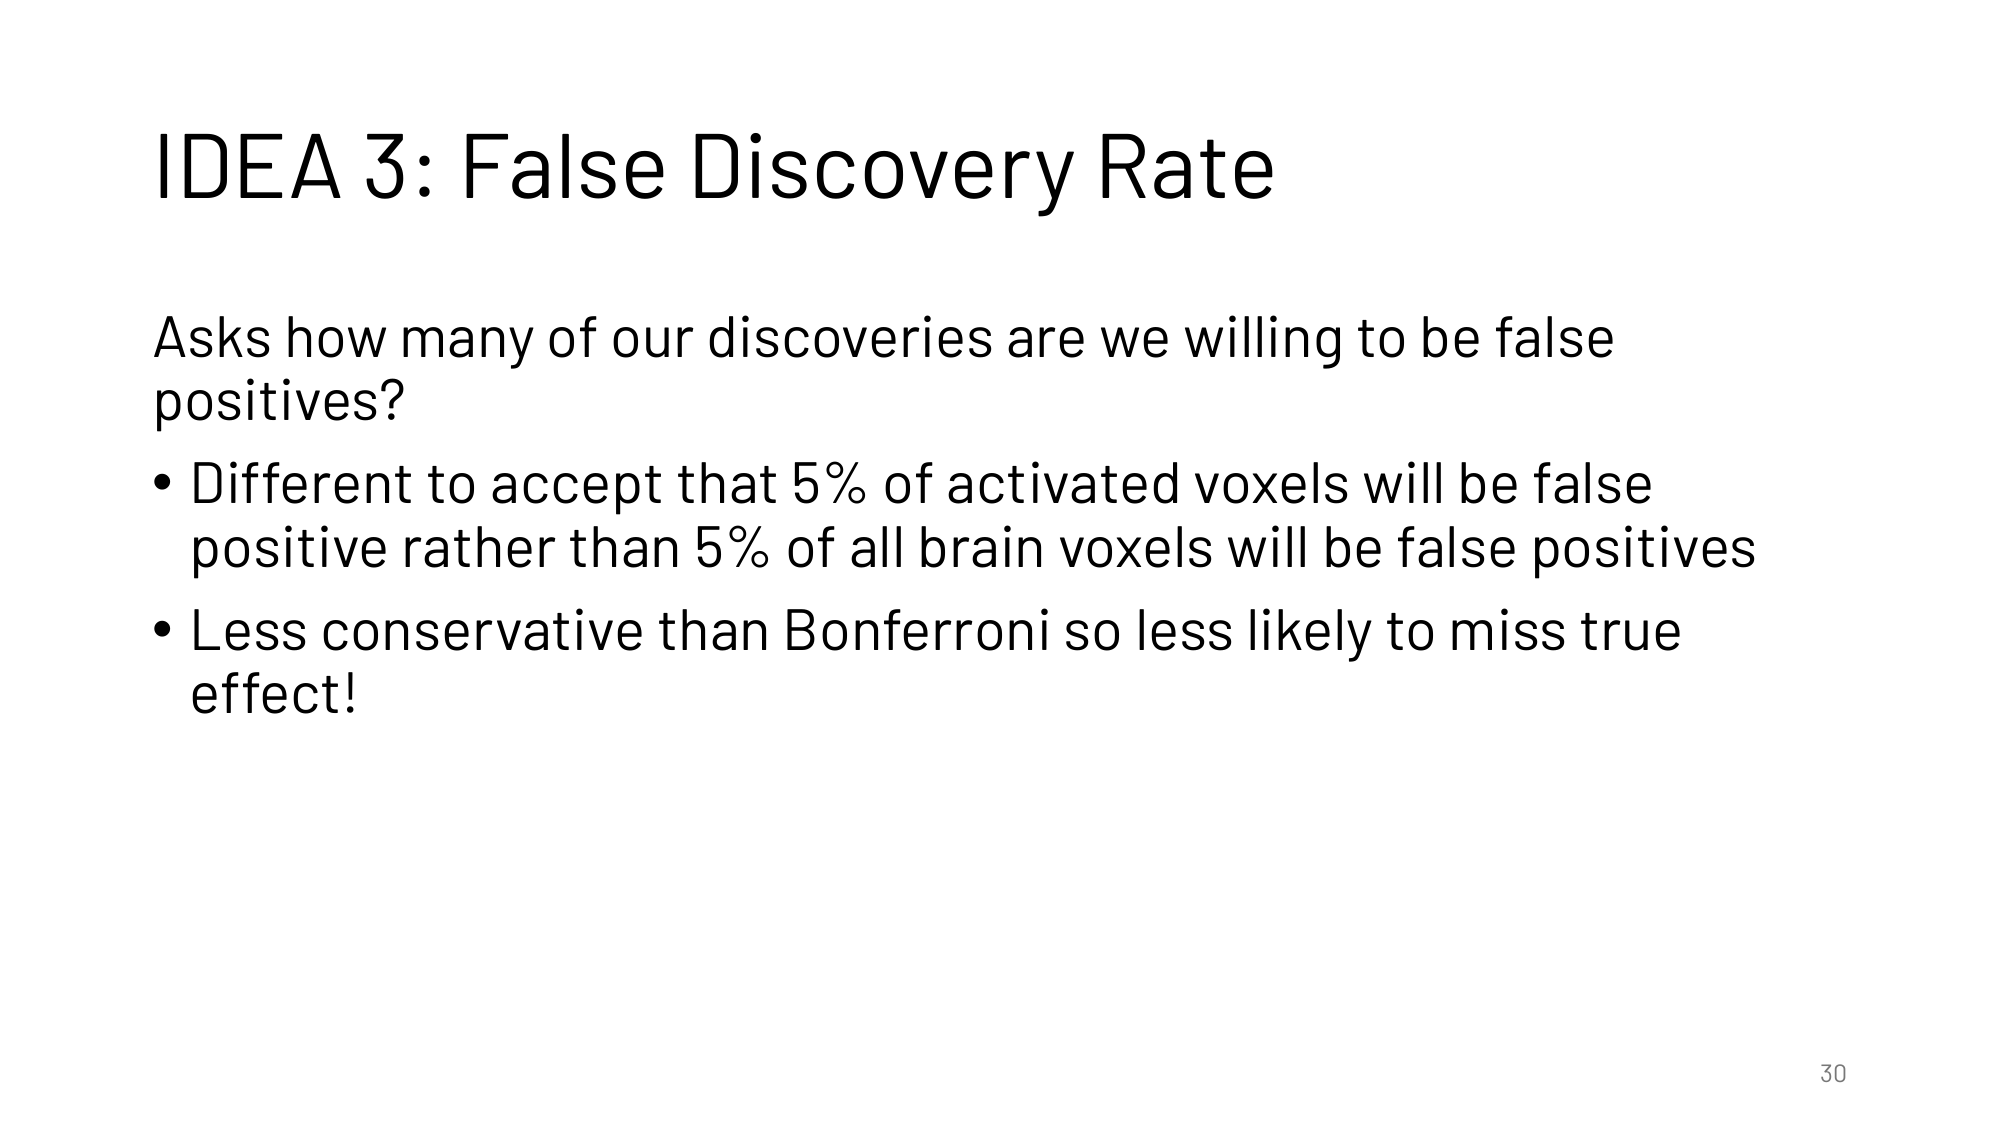

# IDEA 3: False Discovery Rate
Asks how many of our discoveries are we willing to be false positives?
Different to accept that 5% of activated voxels will be false positive rather than 5% of all brain voxels will be false positives
Less conservative than Bonferroni so less likely to miss true effect!
30